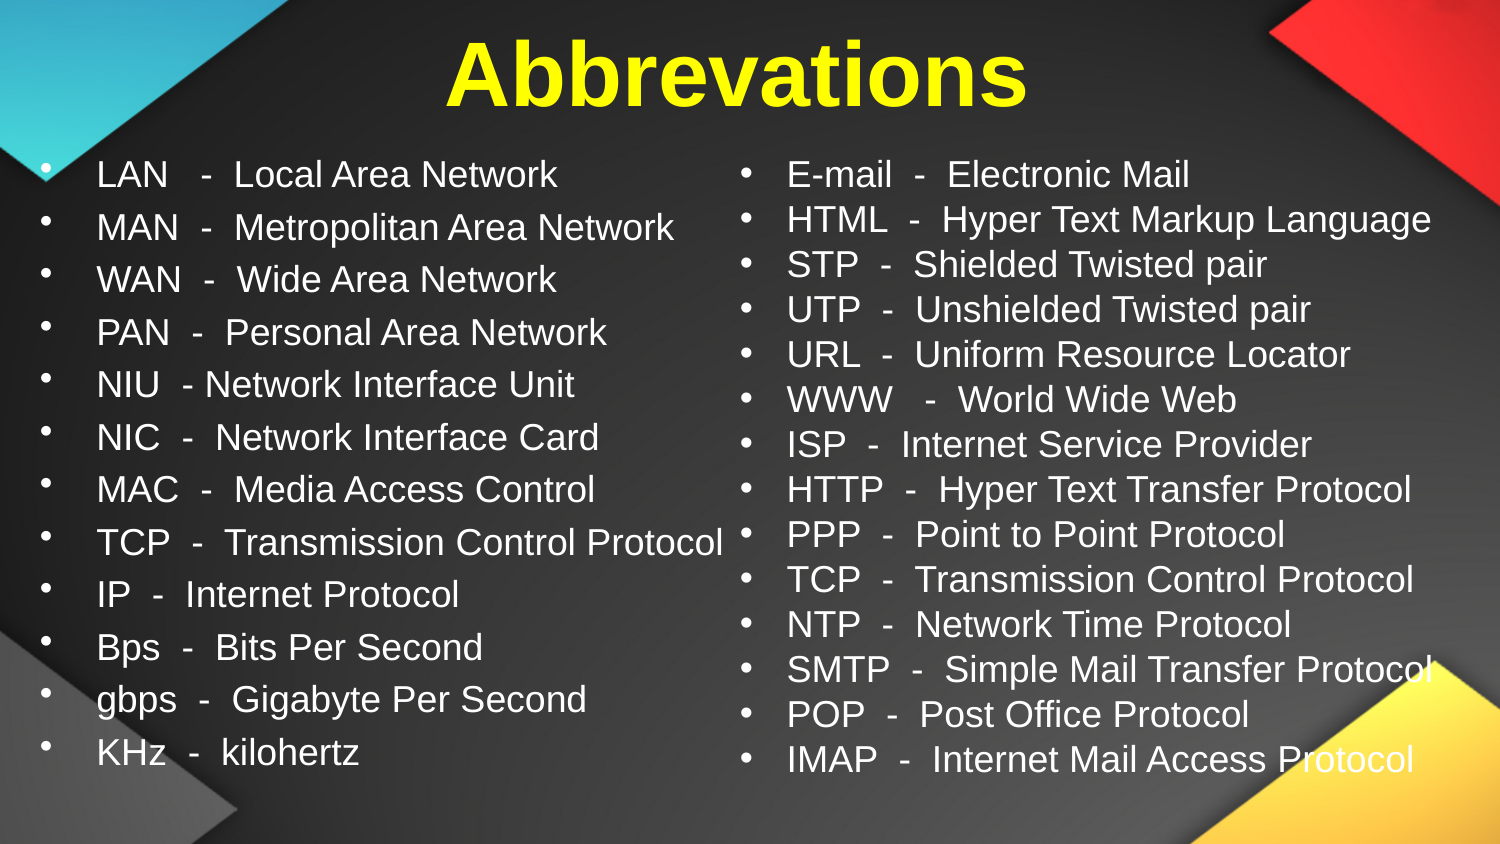

# Abbrevations
E-mail  -  Electronic Mail
HTML  -  Hyper Text Markup Language
STP  -  Shielded Twisted pair
UTP  -  Unshielded Twisted pair
URL  -  Uniform Resource Locator
WWW   -  World Wide Web
ISP  -  Internet Service Provider
HTTP  -  Hyper Text Transfer Protocol
PPP  -  Point to Point Protocol
TCP  -  Transmission Control Protocol
NTP  -  Network Time Protocol
SMTP  -  Simple Mail Transfer Protocol
POP  -  Post Office Protocol
IMAP  -  Internet Mail Access Protocol
LAN   -  Local Area Network
MAN  -  Metropolitan Area Network
WAN  -  Wide Area Network
PAN  -  Personal Area Network
NIU  - Network Interface Unit
NIC  -  Network Interface Card
MAC  -  Media Access Control
TCP  -  Transmission Control Protocol
IP  -  Internet Protocol
Bps  -  Bits Per Second
gbps  -  Gigabyte Per Second
KHz  -  kilohertz